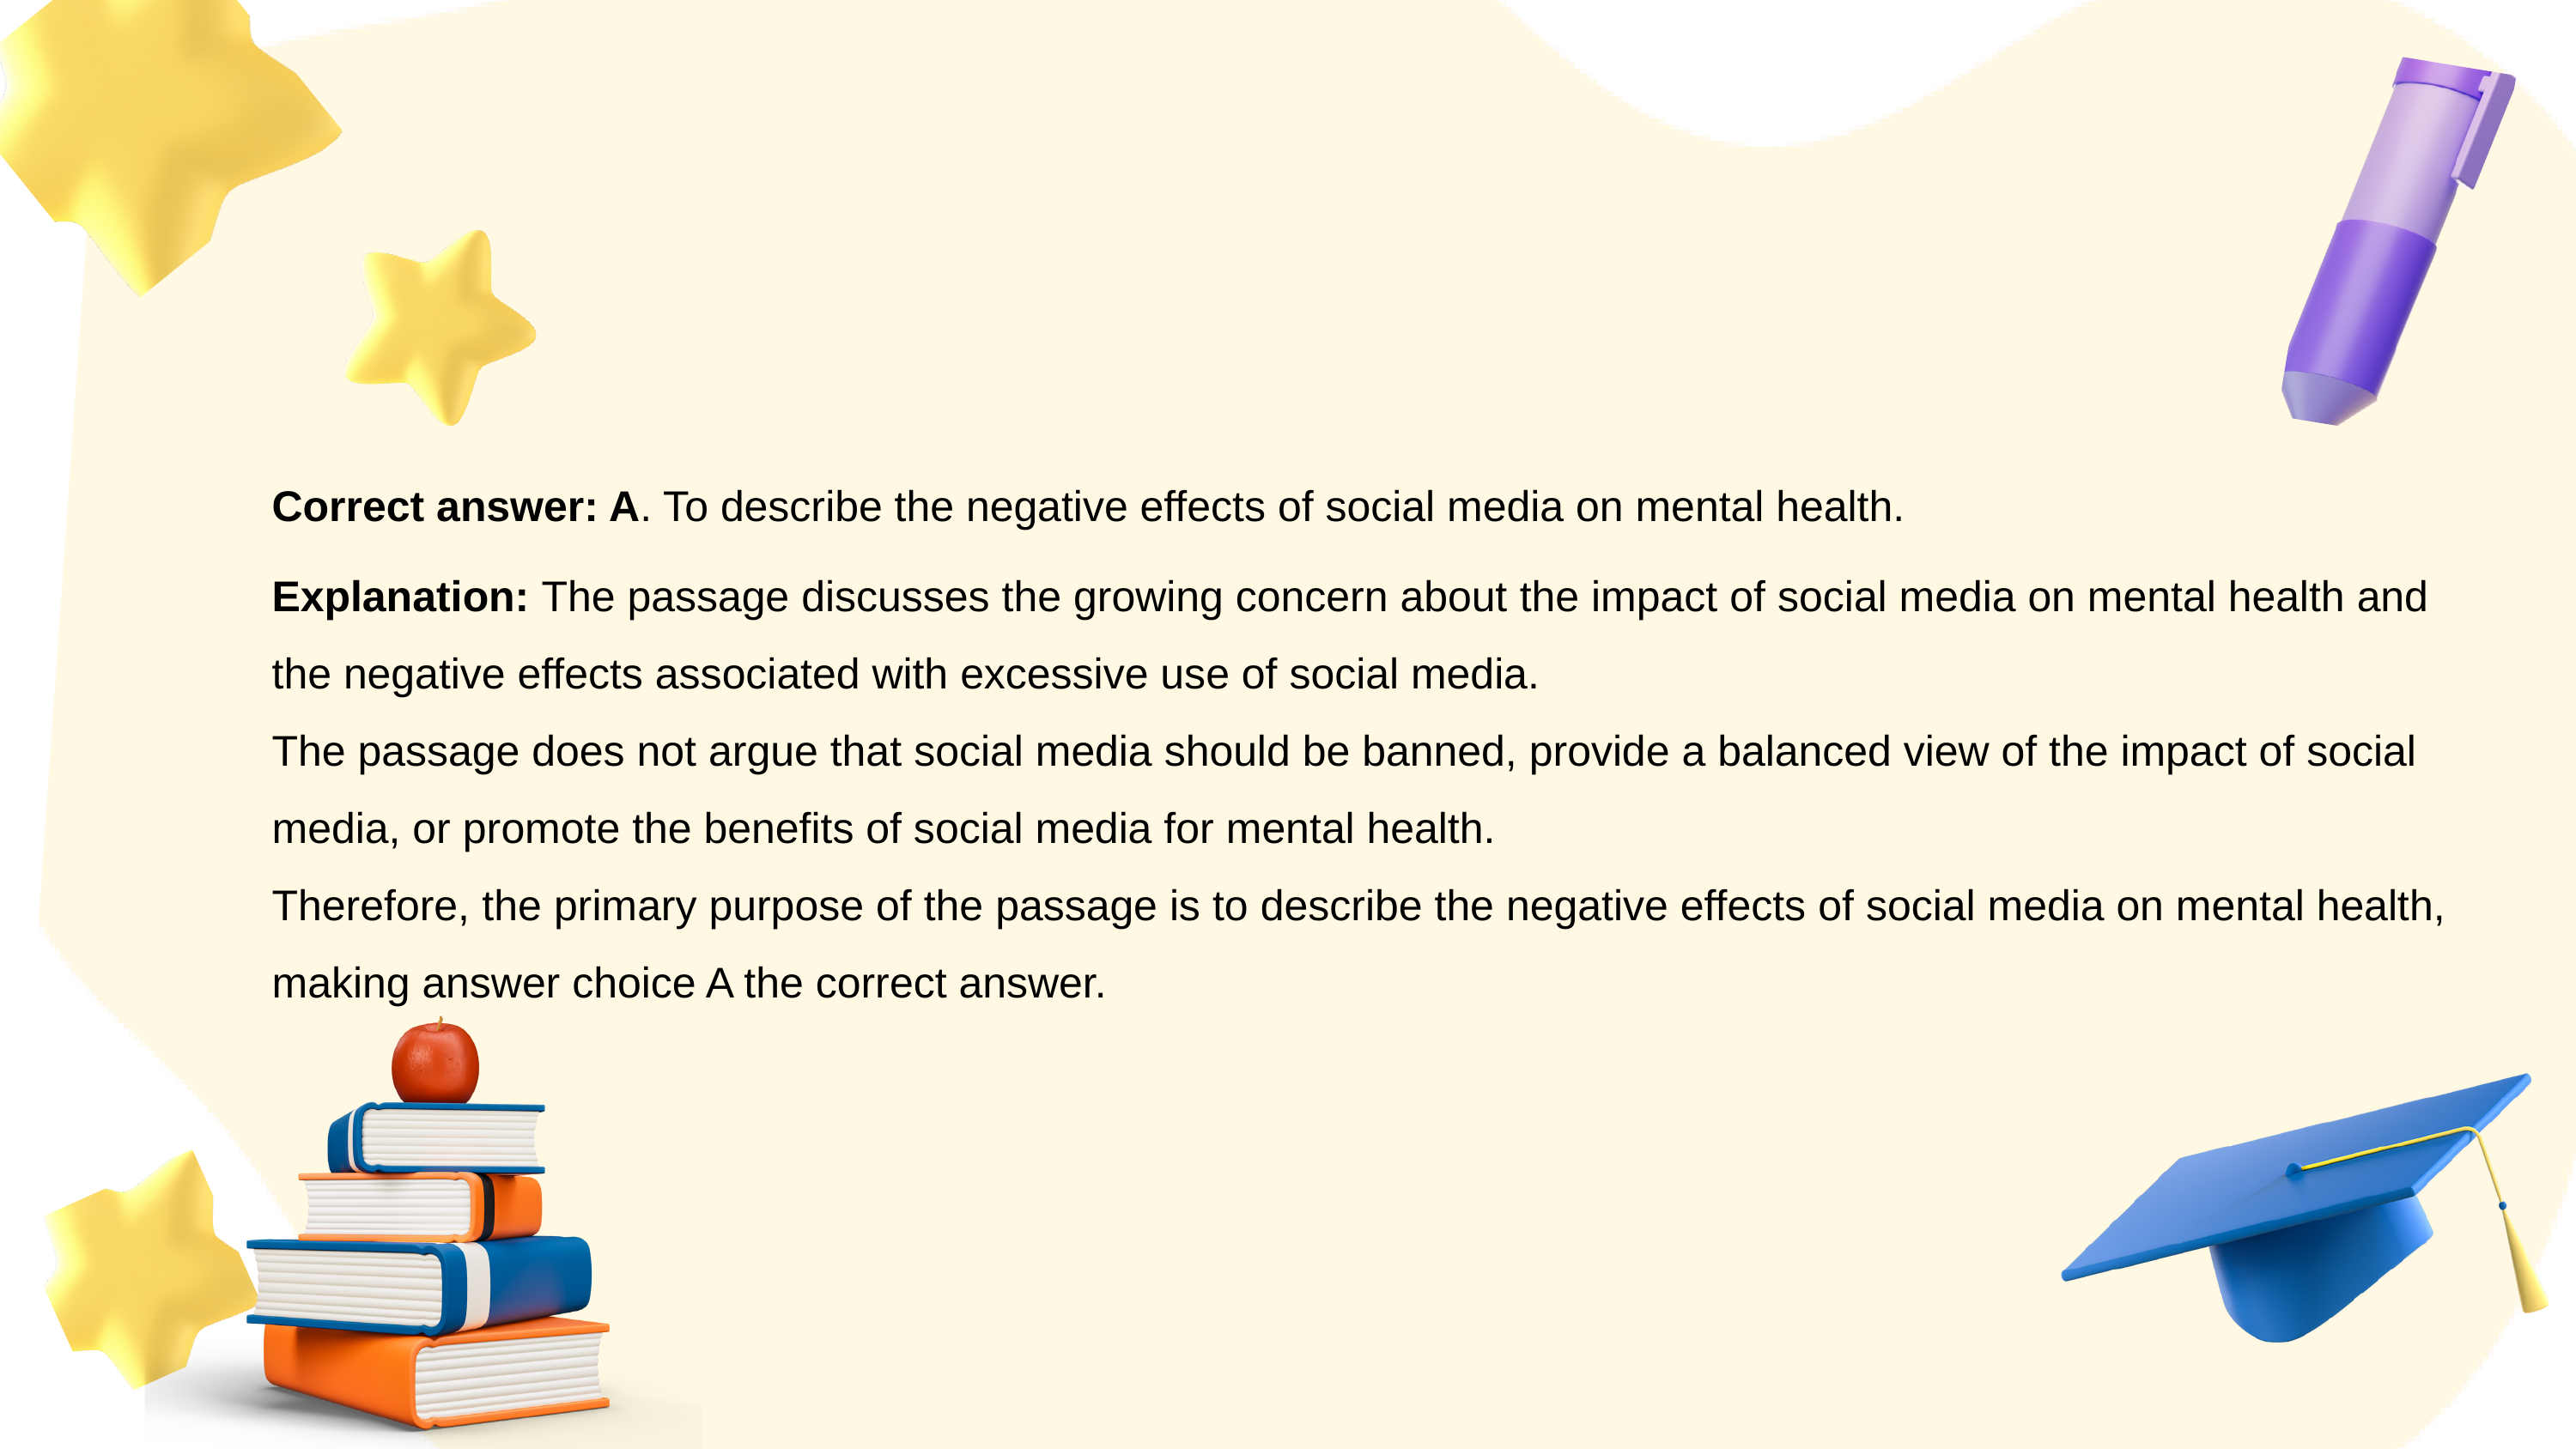

Correct answer: A. To describe the negative effects of social media on mental health.
Explanation: The passage discusses the growing concern about the impact of social media on mental health and the negative effects associated with excessive use of social media.
The passage does not argue that social media should be banned, provide a balanced view of the impact of social media, or promote the benefits of social media for mental health.
Therefore, the primary purpose of the passage is to describe the negative effects of social media on mental health, making answer choice A the correct answer.